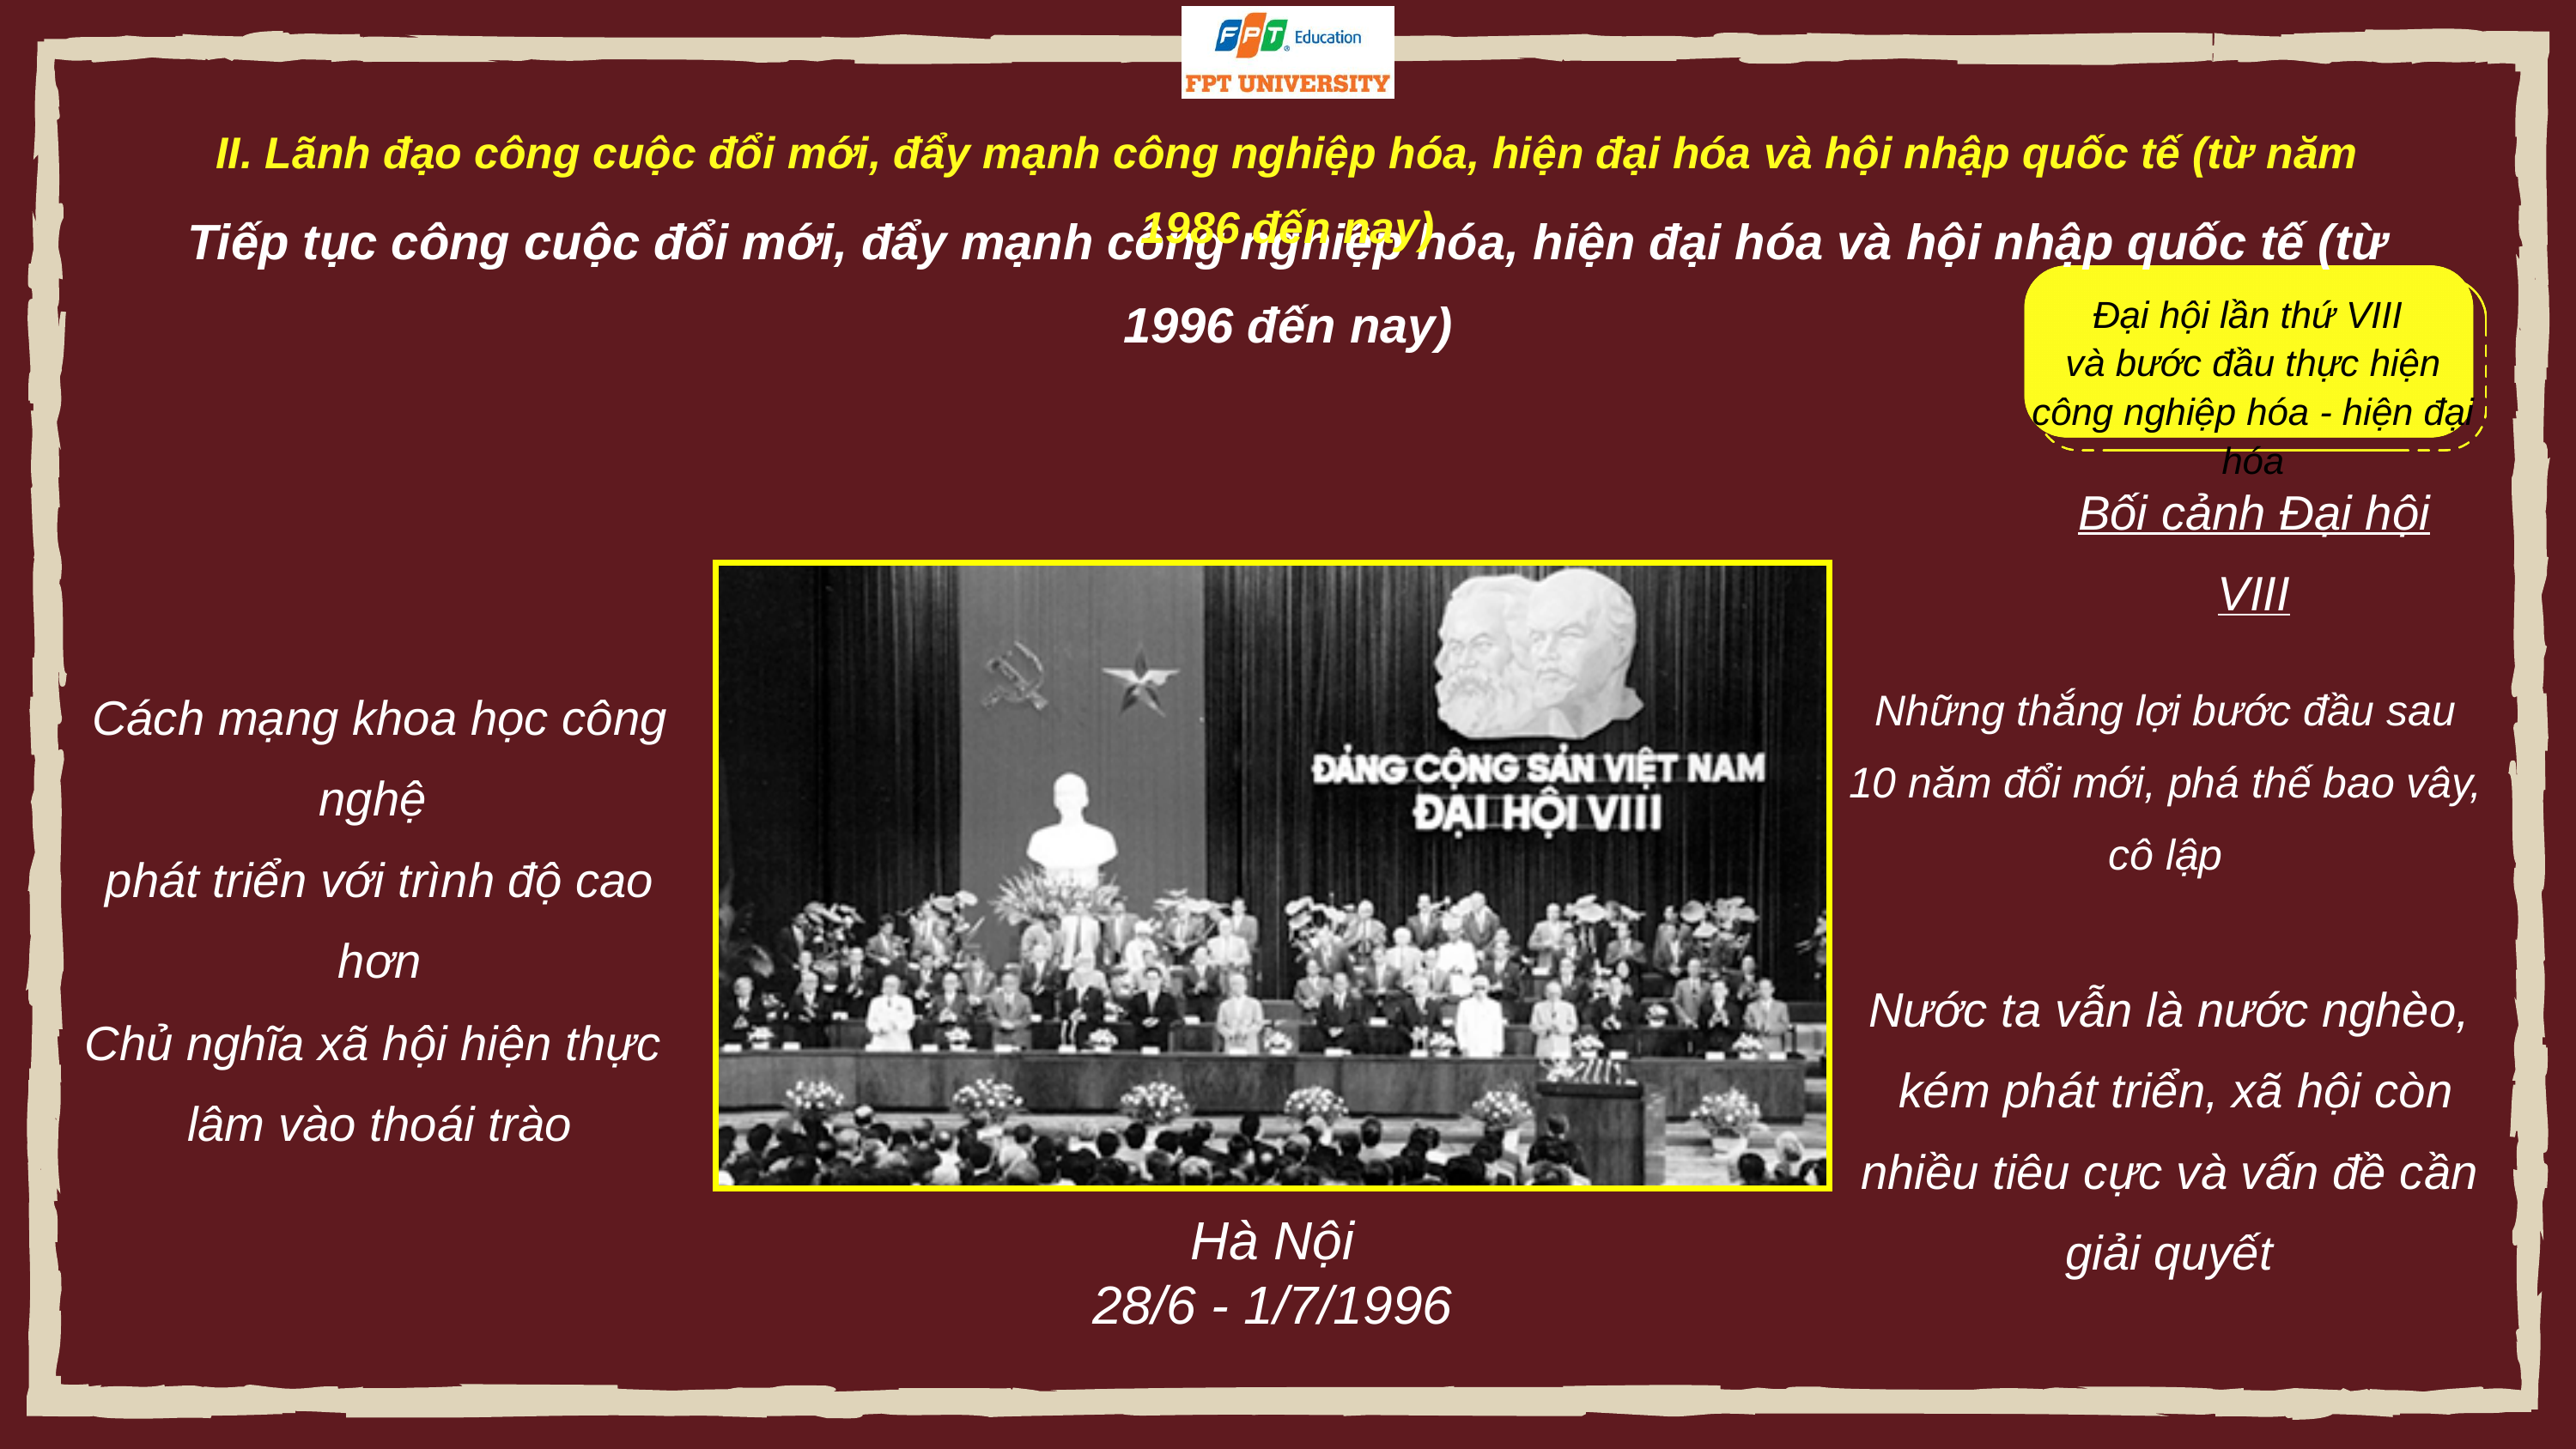

II. Lãnh đạo công cuộc đổi mới, đẩy mạnh công nghiệp hóa, hiện đại hóa và hội nhập quốc tế (từ năm 1986 đến nay)
Tiếp tục công cuộc đổi mới, đẩy mạnh công nghiệp hóa, hiện đại hóa và hội nhập quốc tế (từ 1996 đến nay)

Đại hội lần thứ VIII
và bước đầu thực hiện
công nghiệp hóa - hiện đại hóa
Bối cảnh Đại hội VIII

Những thắng lợi bước đầu sau 10 năm đổi mới, phá thế bao vây, cô lập
Cách mạng khoa học công nghệ
phát triển với trình độ cao hơn
Nước ta vẫn là nước nghèo,
 kém phát triển, xã hội còn nhiều tiêu cực và vấn đề cần giải quyết
Chủ nghĩa xã hội hiện thực
lâm vào thoái trào
Hà Nội
28/6 - 1/7/1996